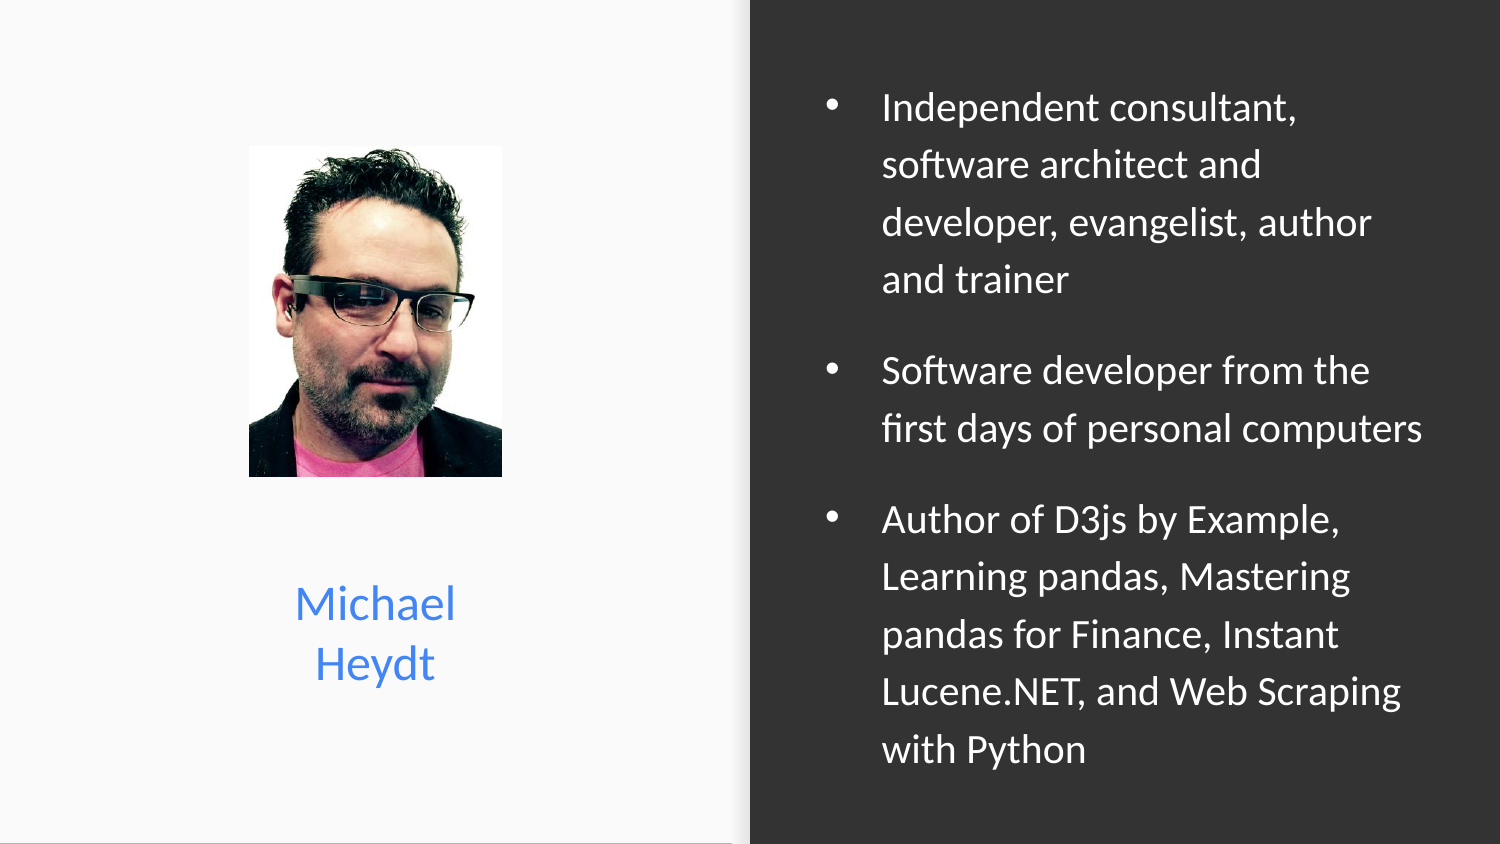

Independent consultant, software architect and developer, evangelist, author and trainer
Software developer from the first days of personal computers
Author of D3js by Example, Learning pandas, Mastering pandas for Finance, Instant Lucene.NET, and Web Scraping with Python
# Michael Heydt